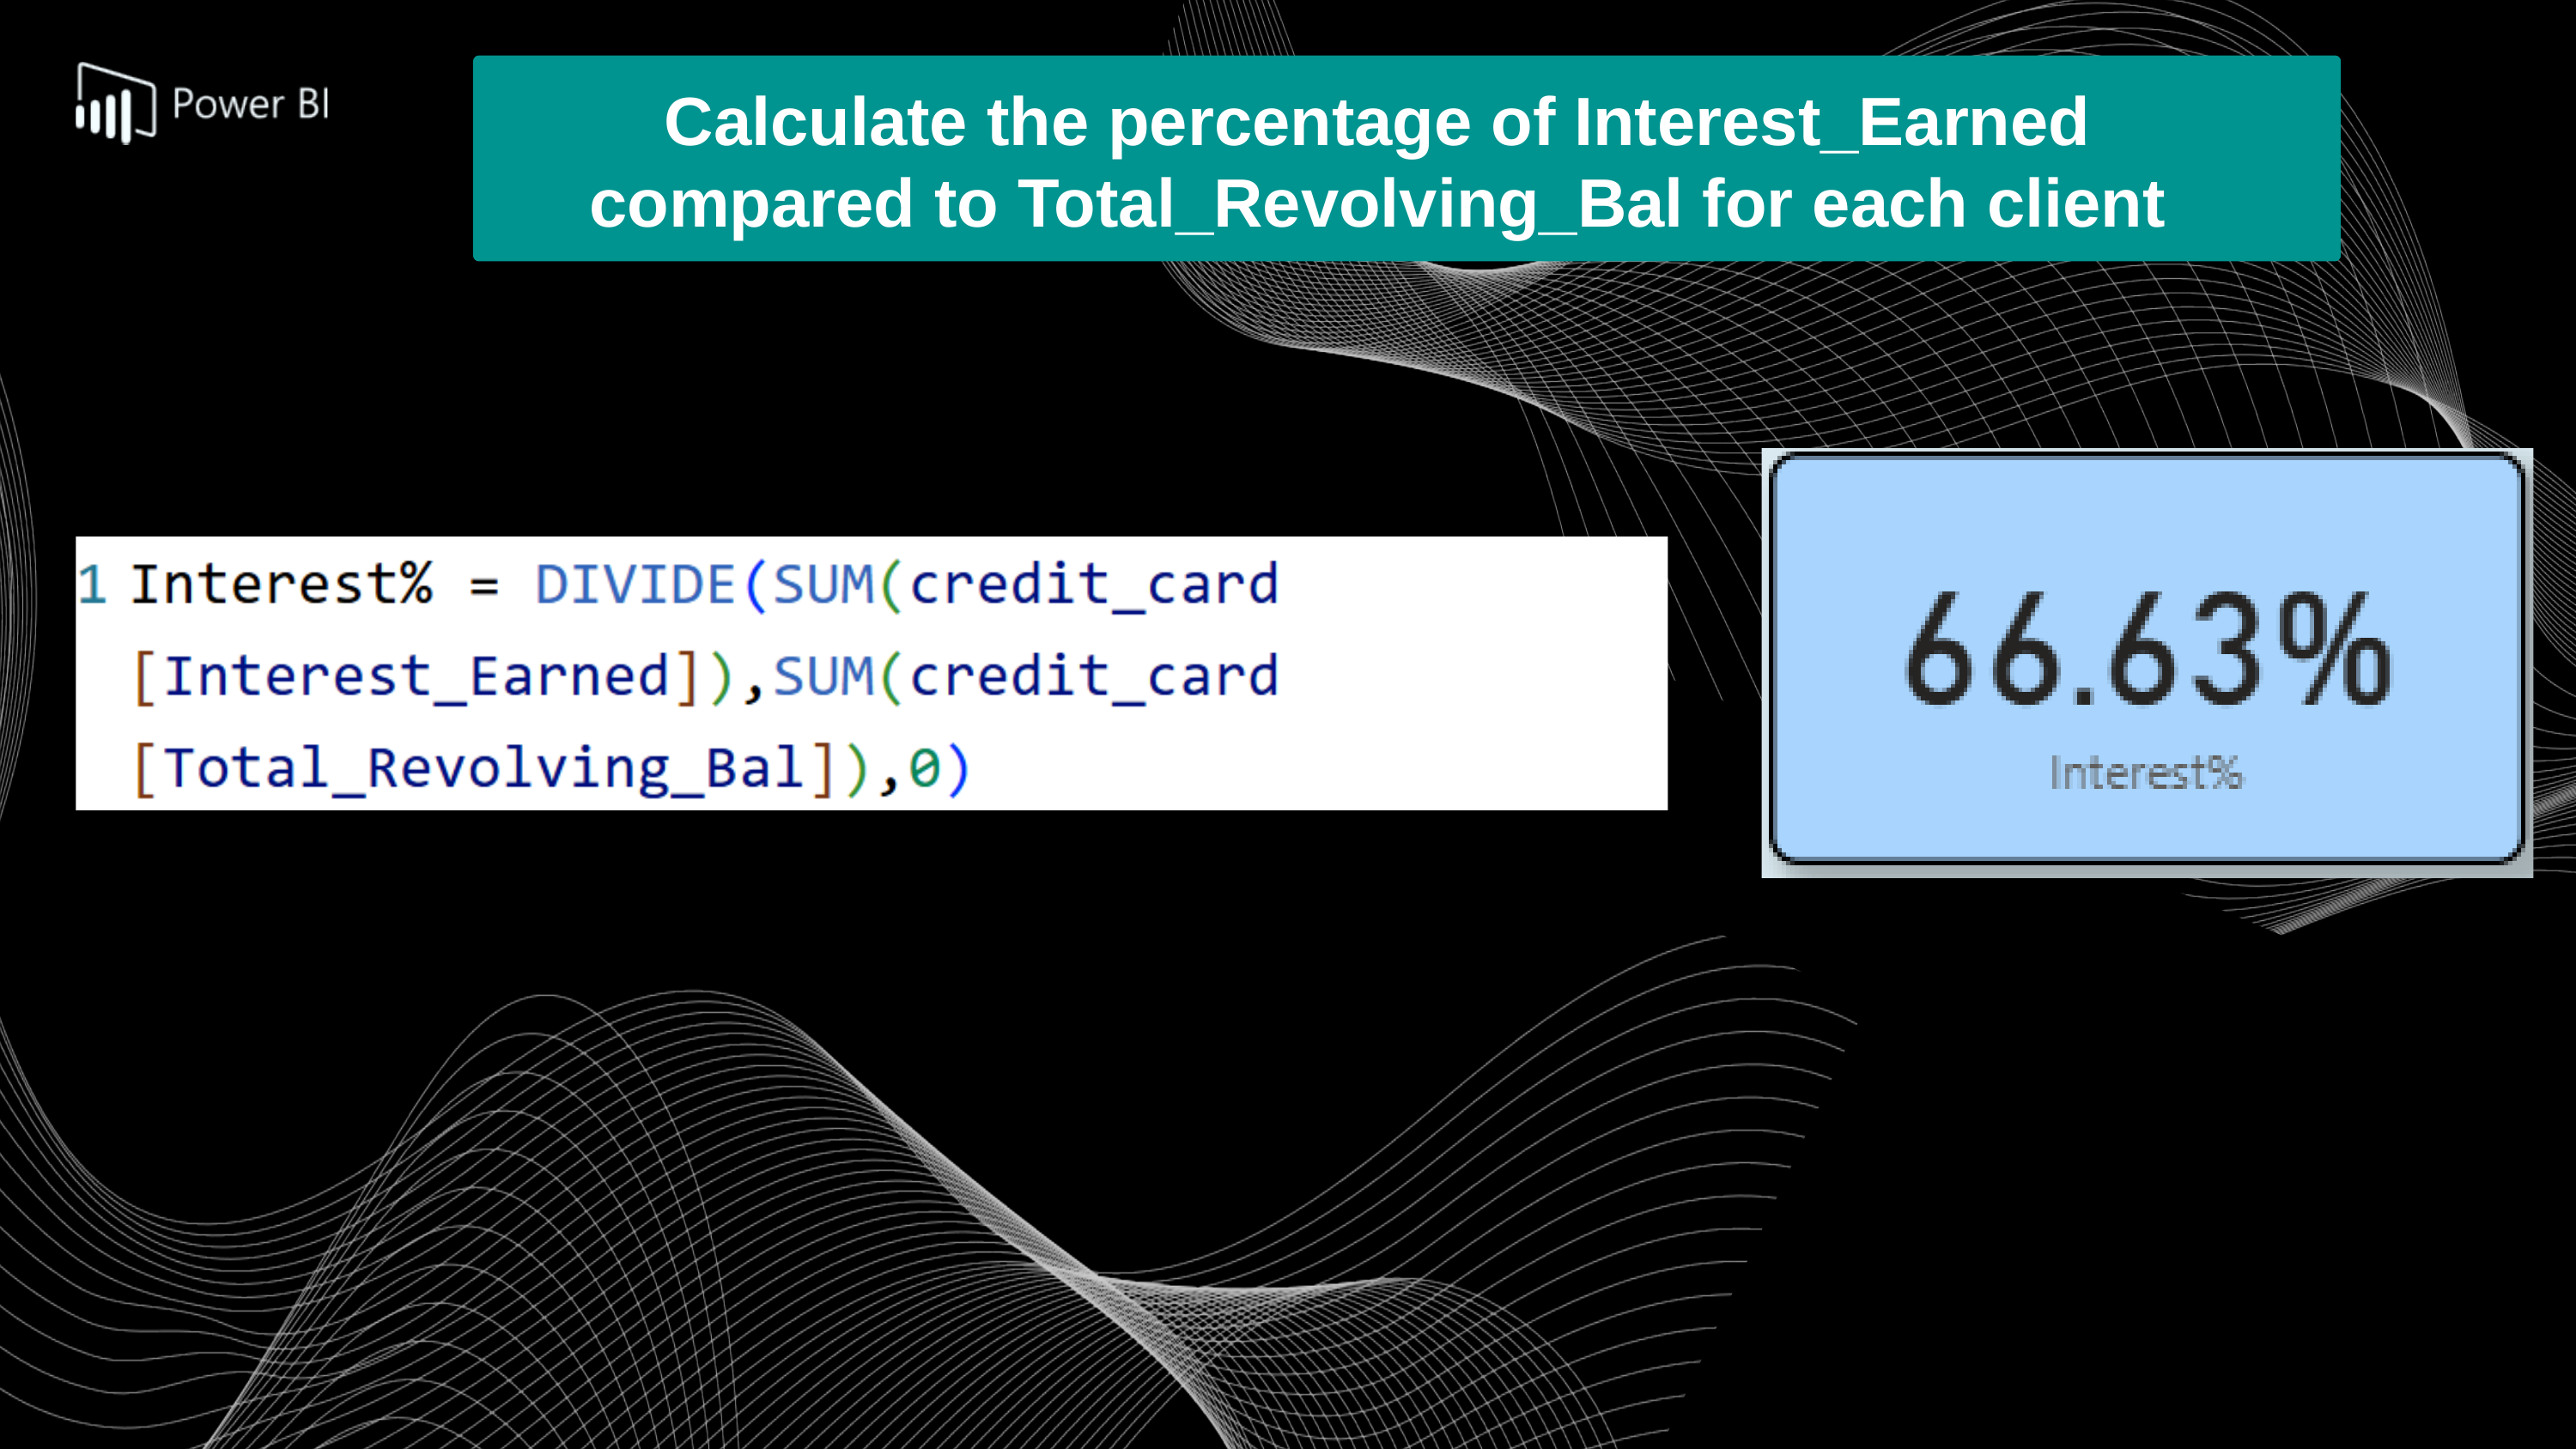

Calculate the percentage of Interest_Earned
compared to Total_Revolving_Bal for each client